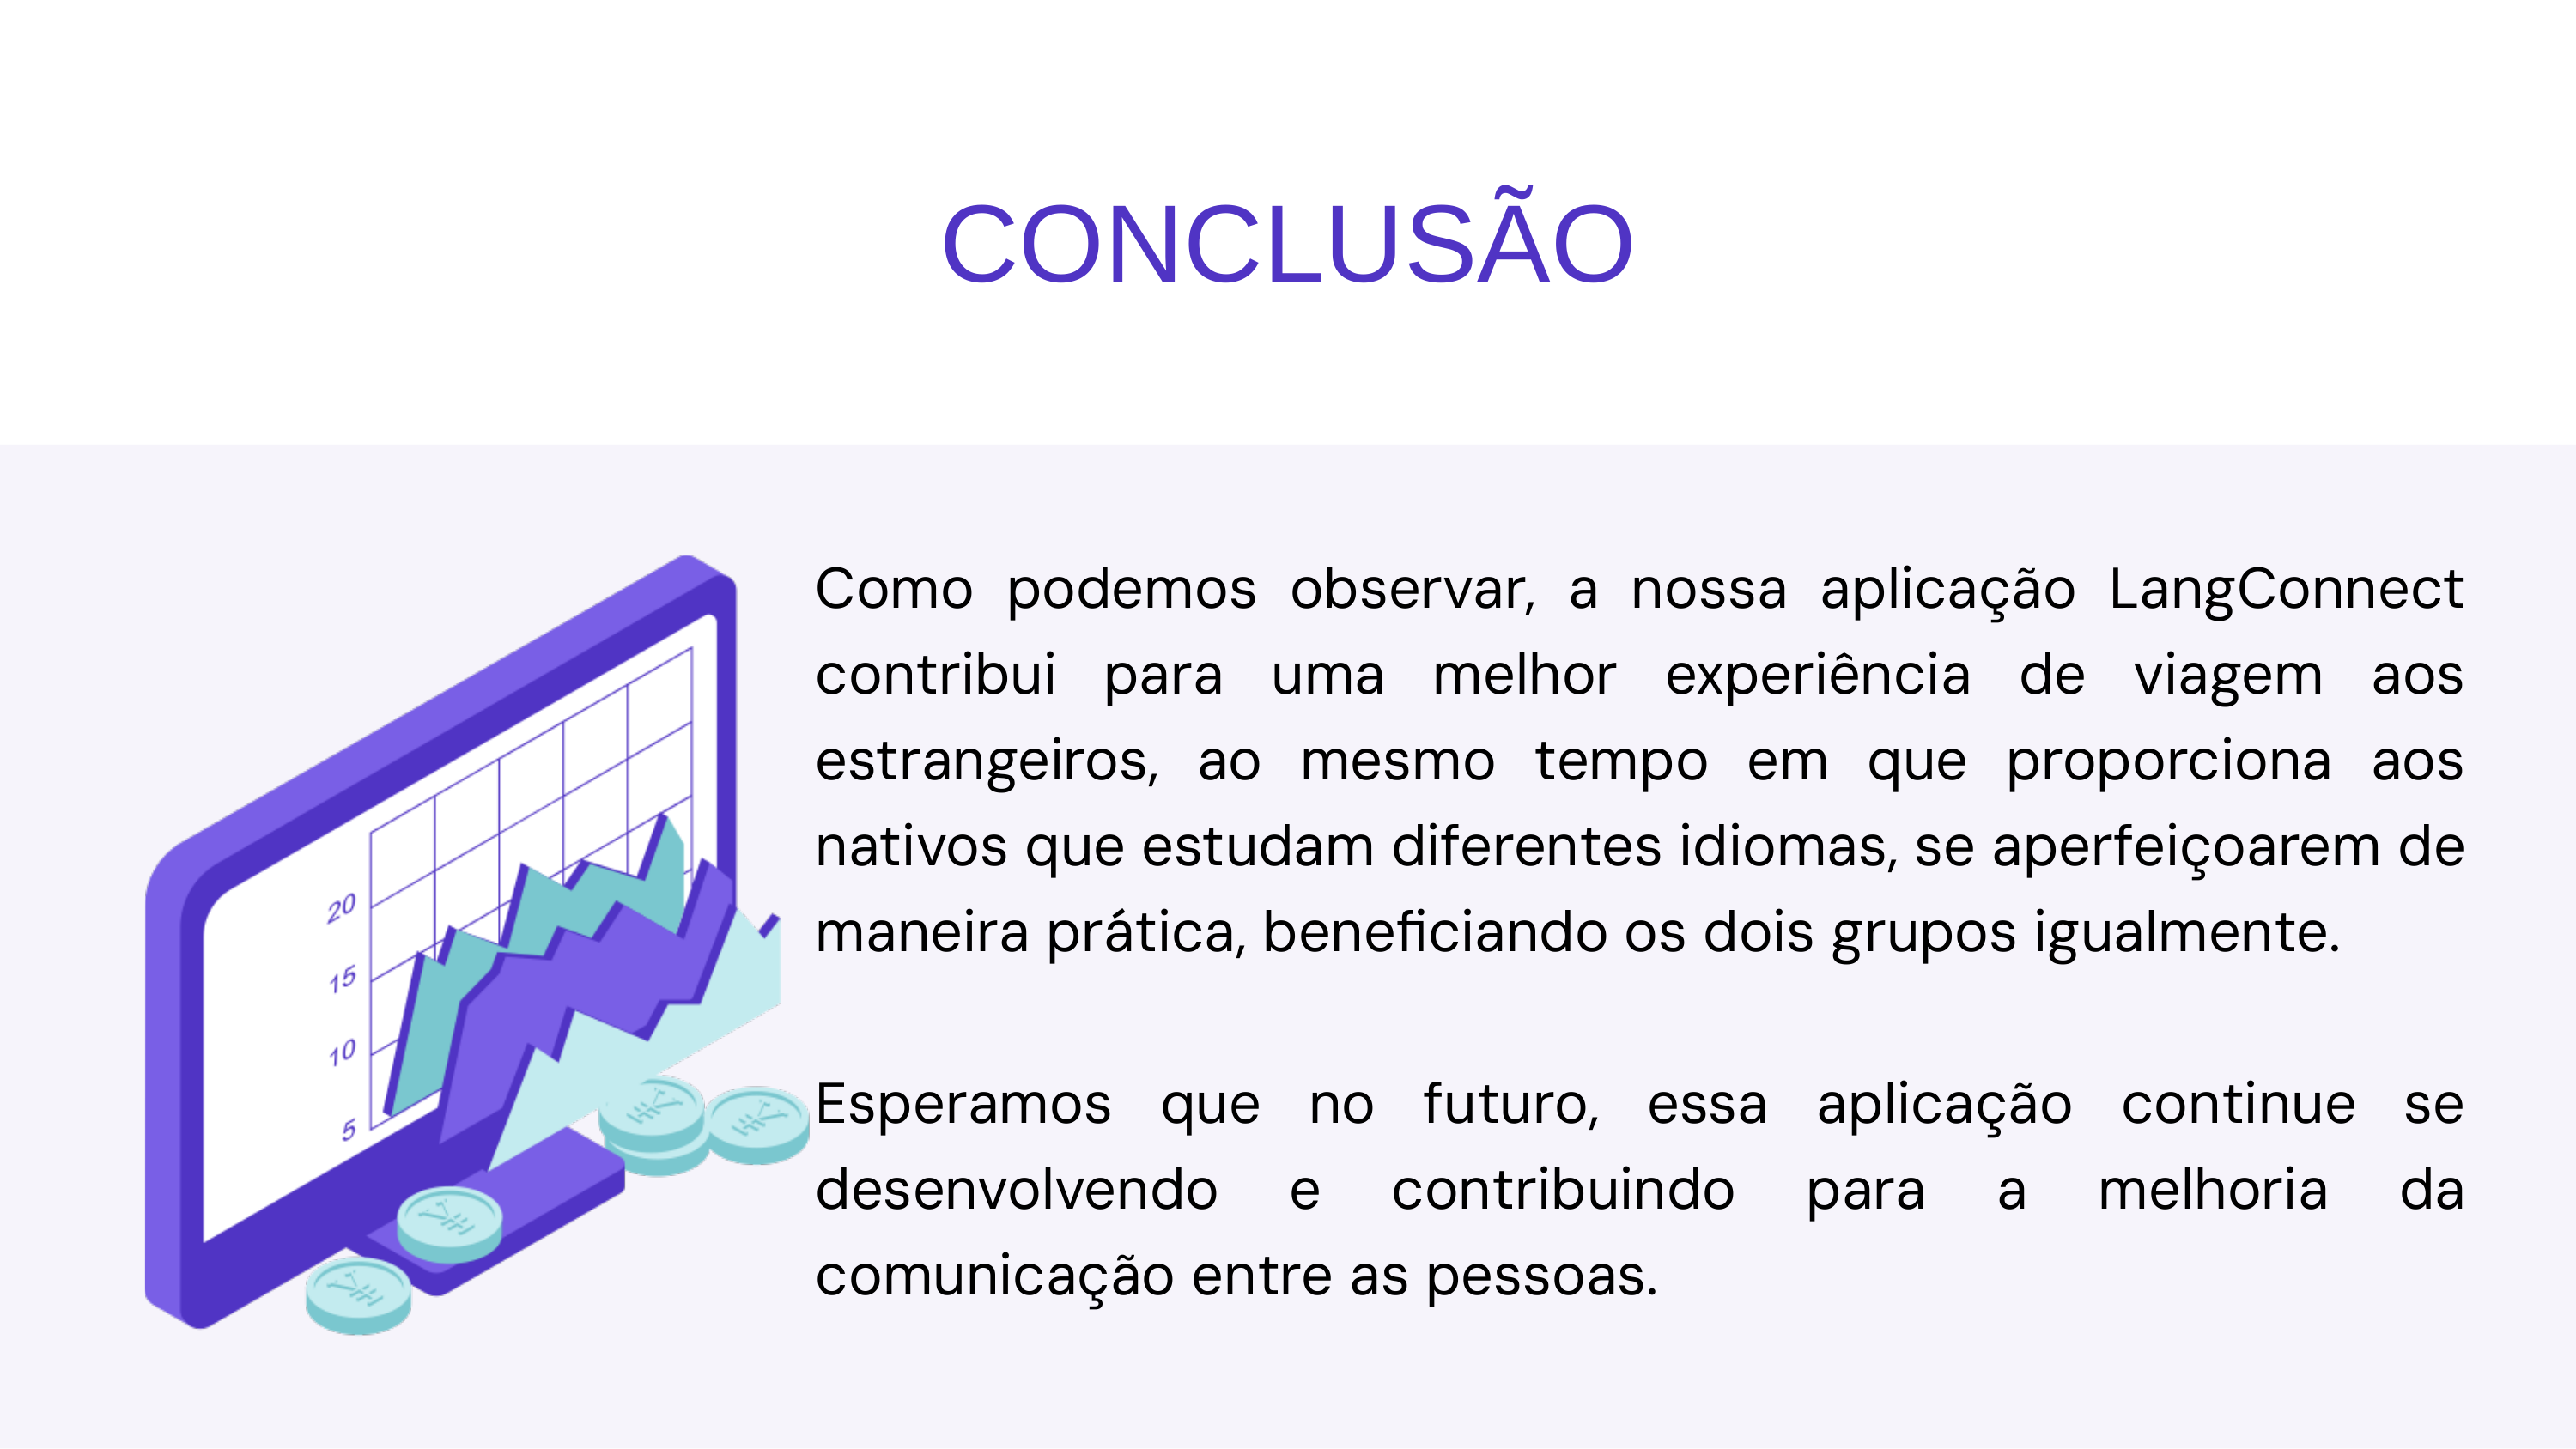

CONCLUSÃO

Como podemos observar, a nossa aplicação LangConnect contribui para uma melhor experiência de viagem aos estrangeiros, ao mesmo tempo em que proporciona aos nativos que estudam diferentes idiomas, se aperfeiçoarem de maneira prática, beneficiando os dois grupos igualmente.

Esperamos que no futuro, essa aplicação continue se desenvolvendo e contribuindo para a melhoria da comunicação entre as pessoas.